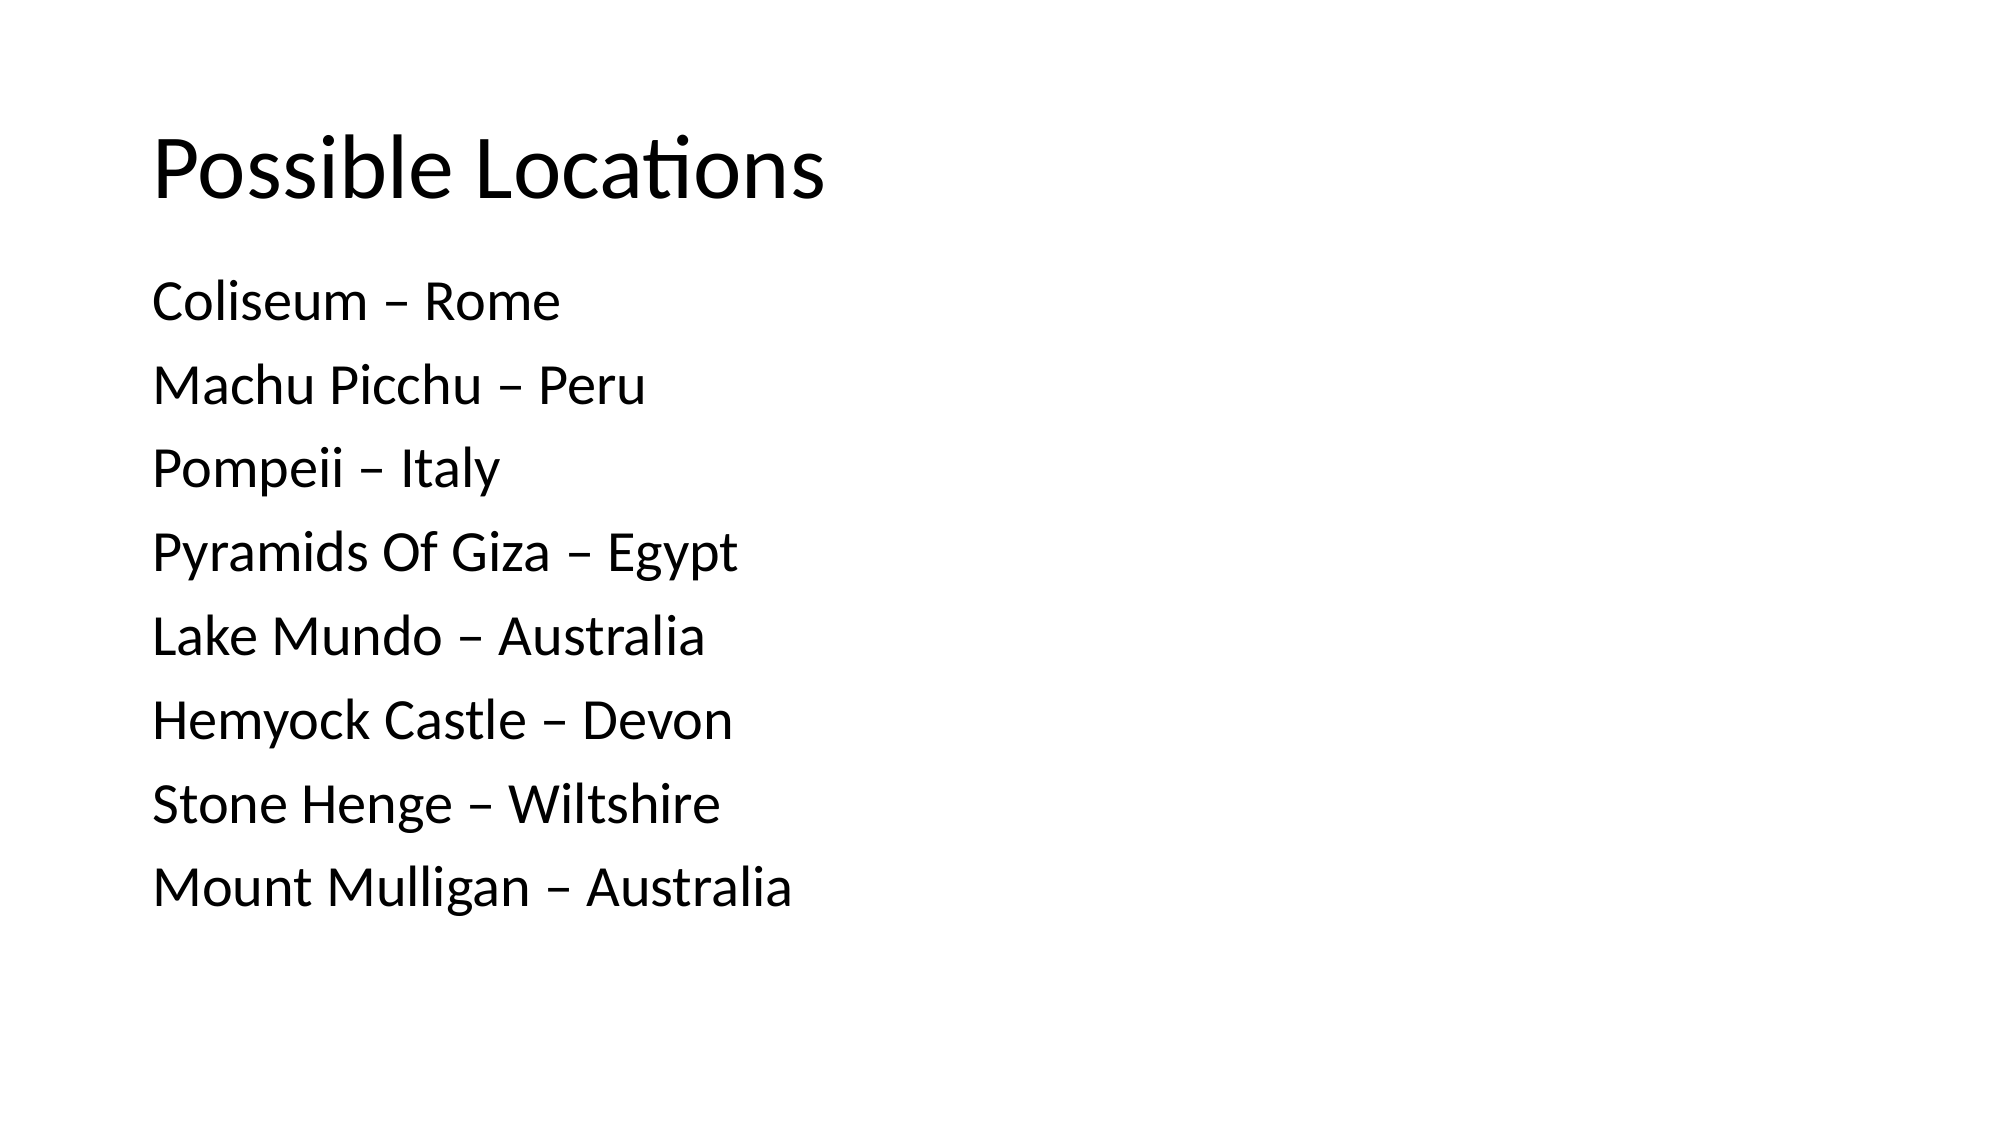

# Possible Locations
Coliseum – Rome
Machu Picchu – Peru
Pompeii – Italy
Pyramids Of Giza – Egypt
Lake Mundo – Australia
Hemyock Castle – Devon
Stone Henge – Wiltshire
Mount Mulligan – Australia